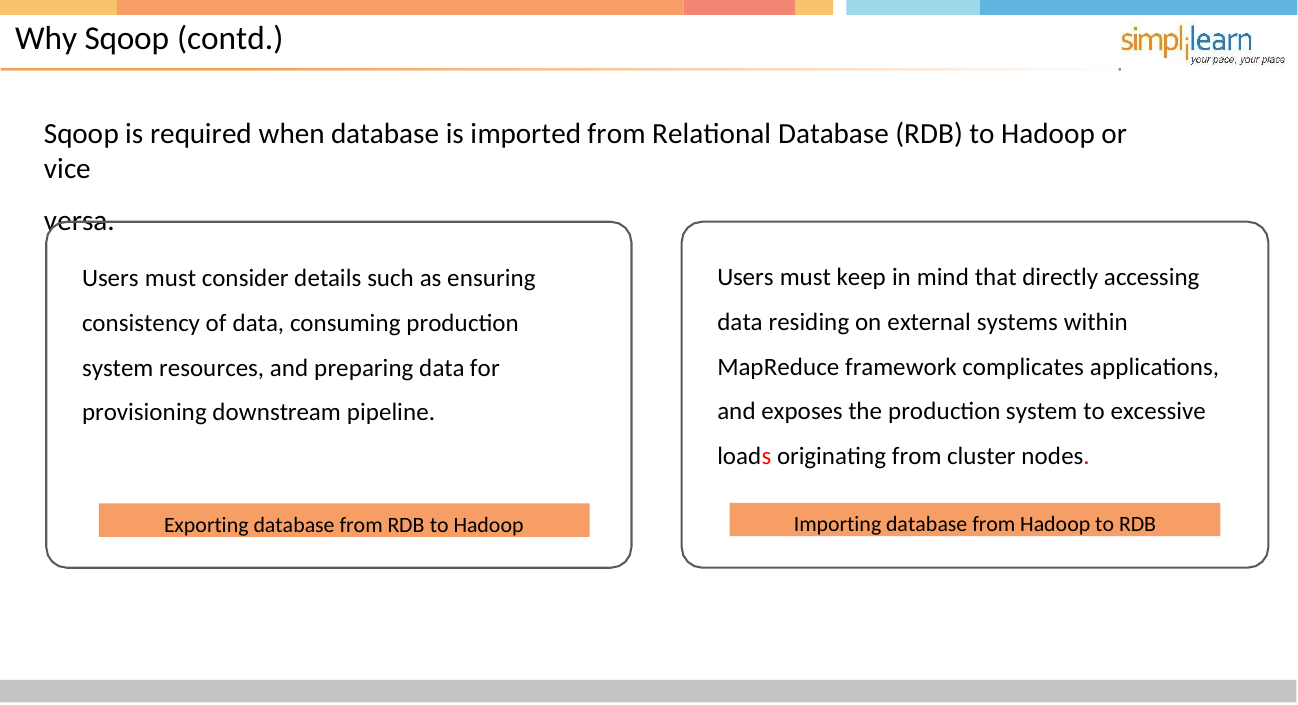

# Why Sqoop (contd.)

Sqoop is required when database is imported from Relational Database (RDB) to Hadoop or vice
versa.

Users must keep in mind that directly accessing data residing on external systems within MapReduce framework complicates applications, and exposes the production system to excessive loads originating from cluster nodes.
Users must consider details such as ensuring consistency of data, consuming production system resources, and preparing data for provisioning downstream pipeline.
Importing database from Hadoop to RDB
Exporting database from RDB to Hadoop